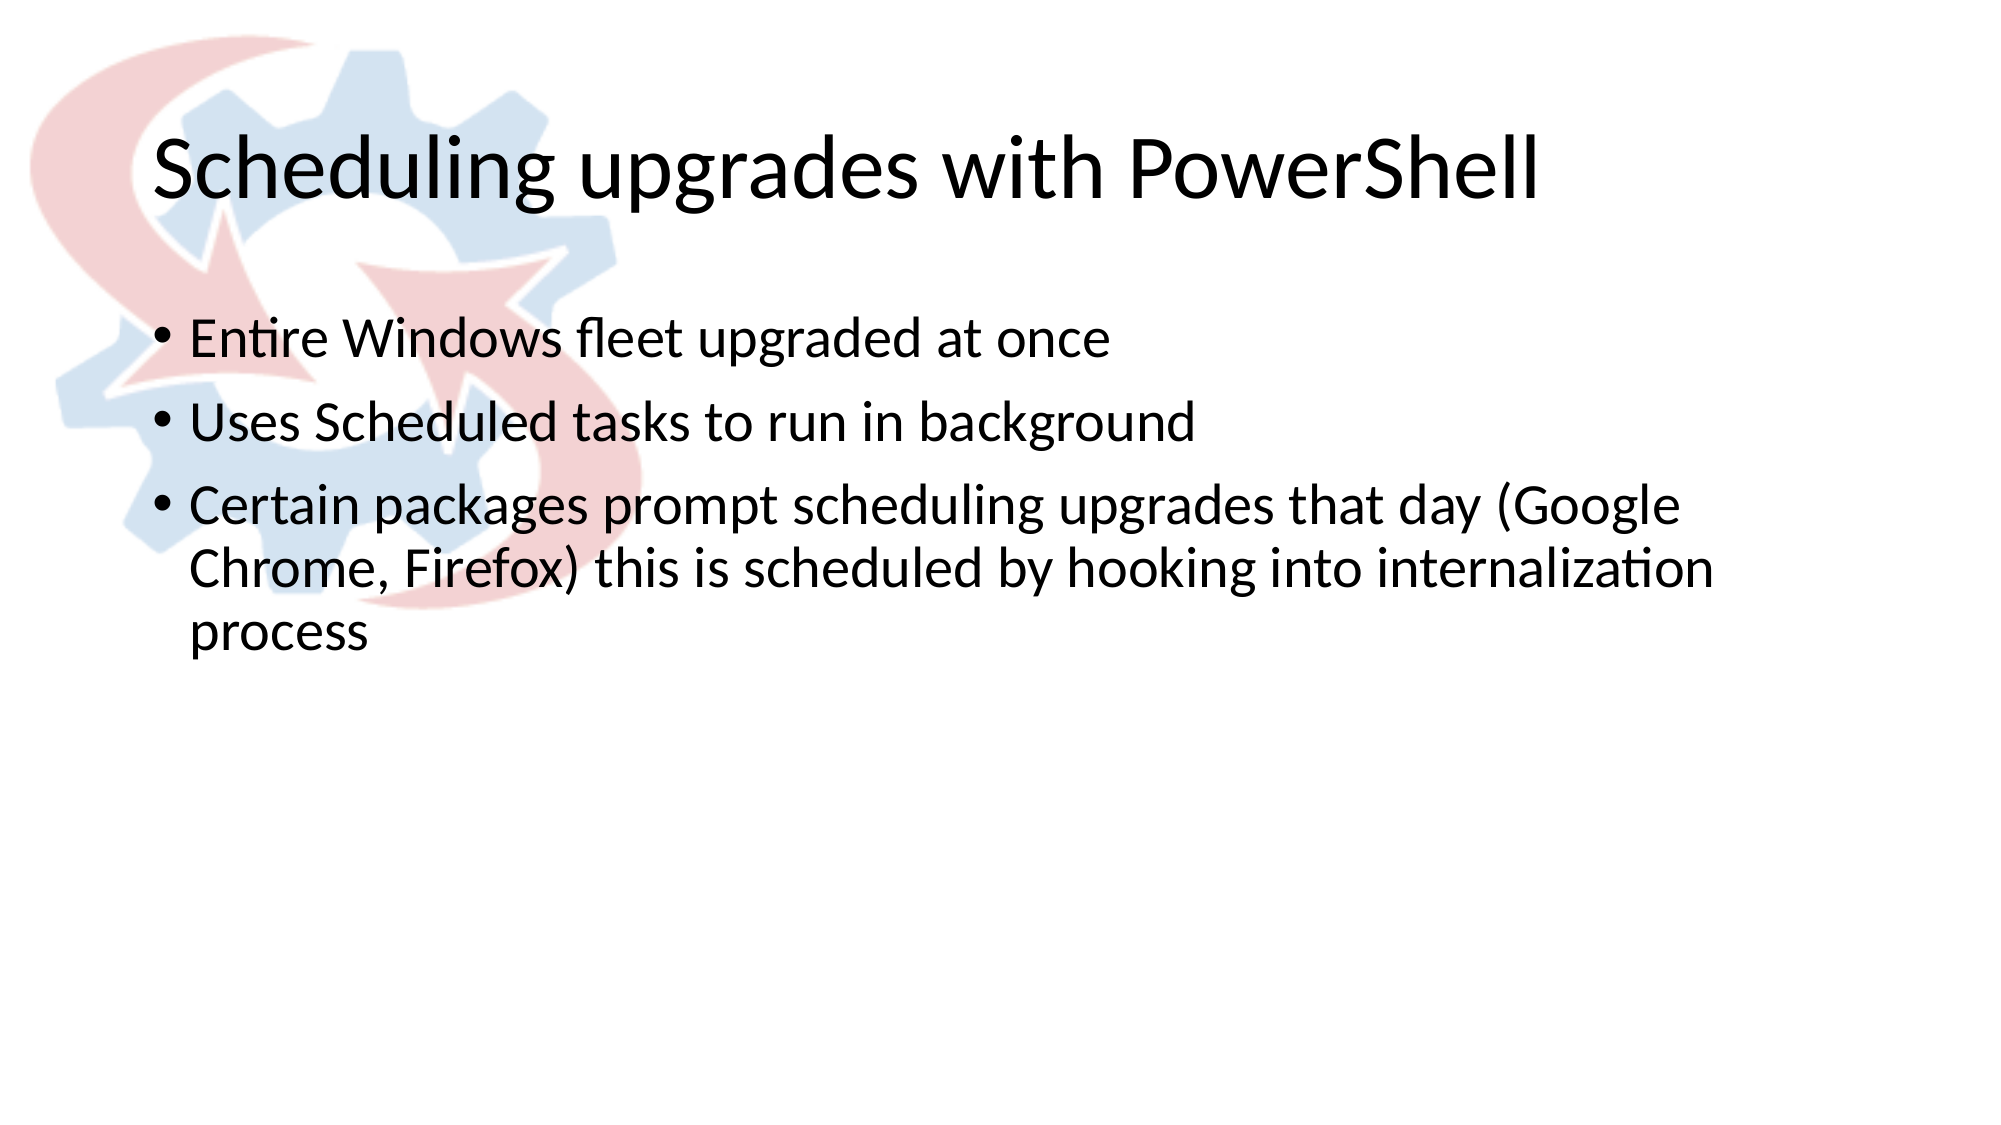

# Scheduling upgrades with PowerShell
Entire Windows fleet upgraded at once
Uses Scheduled tasks to run in background
Certain packages prompt scheduling upgrades that day (Google Chrome, Firefox) this is scheduled by hooking into internalization process